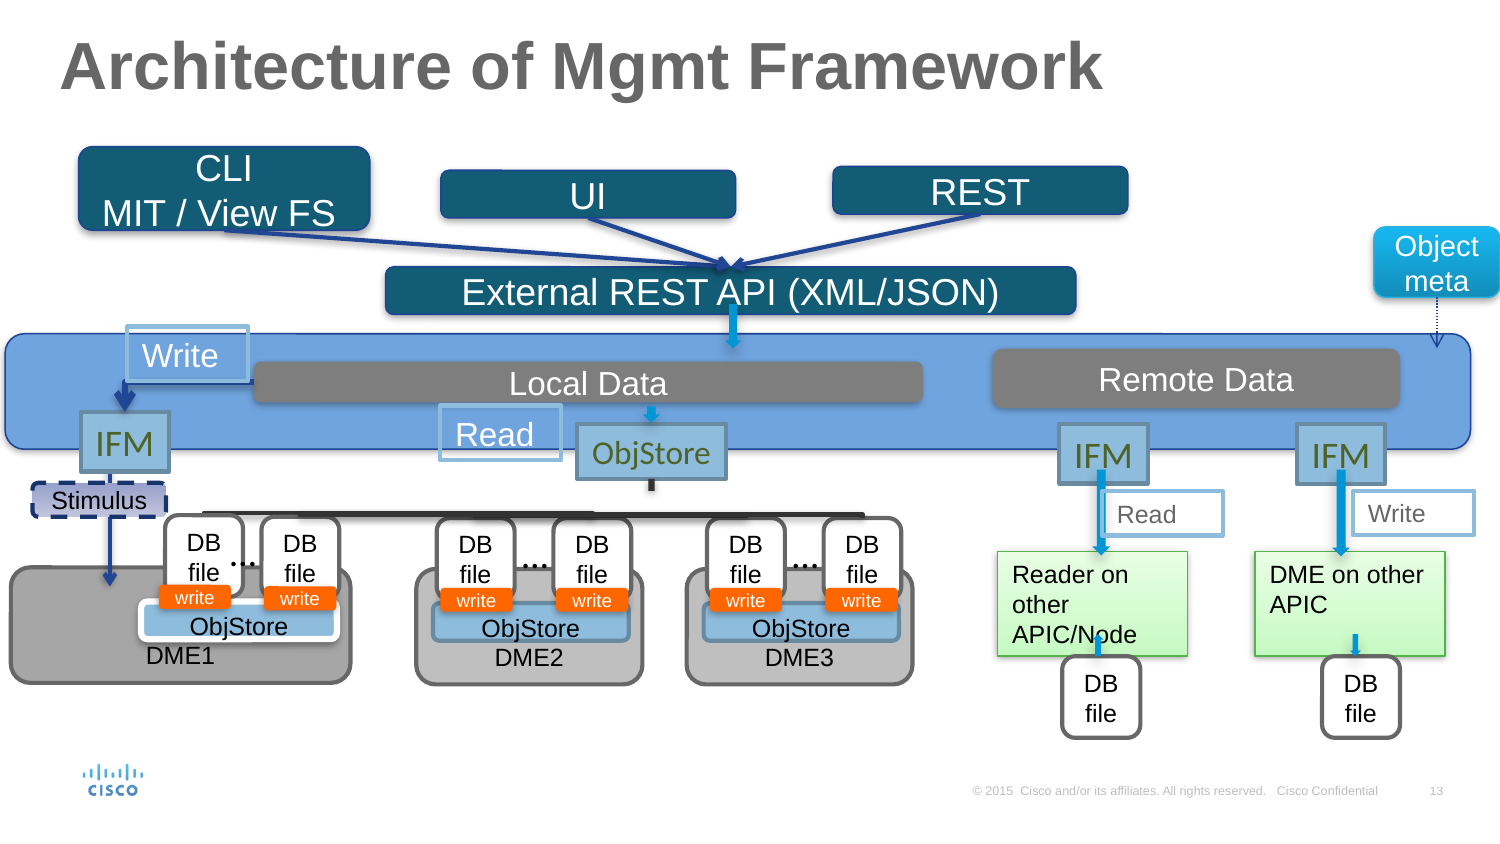

# Architecture of Mgmt Framework
CLI
MIT / View FS
Object
meta
External REST API (XML/JSON)

Local Data
ObjStore
DB
file
DB
file
…
DME1
ObjStore
DB
file
DB
file
…
DME2
ObjStore
DB
file
DB
file
…
DME3
ObjStore
write
write
write
write
write
write
REST
UI

Write
Remote Data
Read

IFM
IFM
IFM

Stimulus
Write
Read
Reader on other APIC/Node
DME on other APIC

DB
file
DB
file